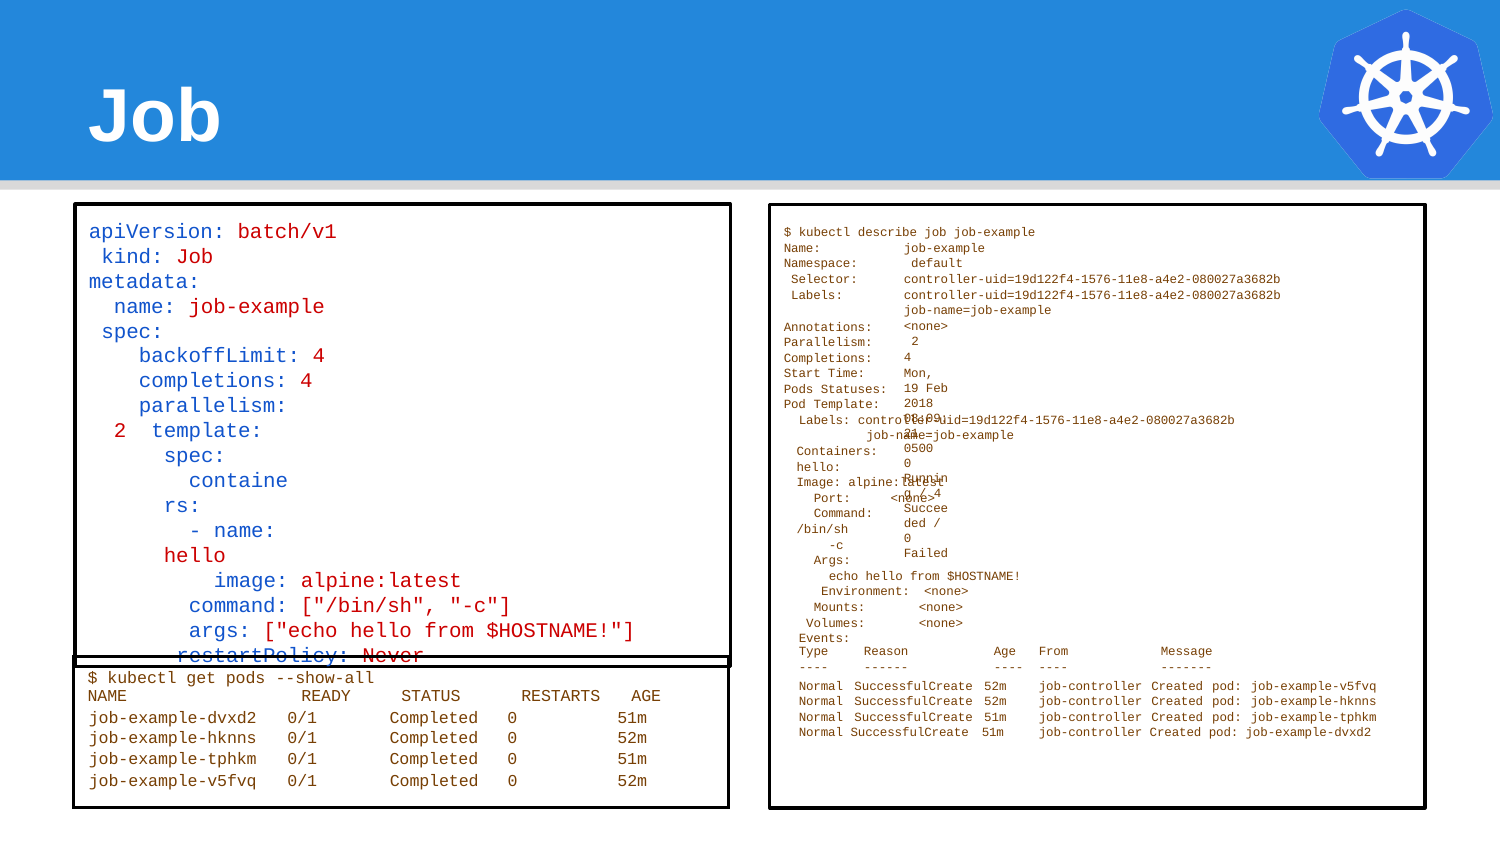

Job
apiVersion: batch/v1  kind: Job
metadata:
name: job-example  spec:
backoffLimit: 4
completions: 4
parallelism: 2  template:
spec:
containers:
- name: hello
image: alpine:latest  command: ["/bin/sh", "-c"]
args: ["echo hello from $HOSTNAME!"]  restartPolicy: Never

$ kubectl describe job job-example
Name:  Namespace:  Selector:  Labels:

Annotations:  Parallelism:  Completions:  Start Time:  Pods Statuses:
job-example  default
controller-uid=19d122f4-1576-11e8-a4e2-080027a3682b  controller-uid=19d122f4-1576-11e8-a4e2-080027a3682b  job-name=job-example
<none>  2
4
Mon, 19 Feb 2018 08:09:21 -0500
0 Running / 4 Succeeded / 0 Failed
Pod Template:
Labels: controller-uid=19d122f4-1576-11e8-a4e2-080027a3682b  job-name=job-example
Containers:
hello:
Image: alpine:latest  Port:	<none>  Command:
/bin/sh
-c  Args:
echo hello from $HOSTNAME!  Environment: <none>
Mounts:  Volumes:
Events:
<none>
<none>
| Type Reason | Age | From | Message |
| --- | --- | --- | --- |
| ---- ------ | ---- | ---- | ------- |
| $ kubectl get pods --show-all NAME READY STATUS RESTARTS AGE |  |  |  |  |
| --- | --- | --- | --- | --- |
| job-example-dvxd2 | 0/1 | Completed | 0 | 51m |
| job-example-hknns | 0/1 | Completed | 0 | 52m |
| job-example-tphkm | 0/1 | Completed | 0 | 51m |
| job-example-v5fvq | 0/1 | Completed | 0 | 52m |
Normal SuccessfulCreate 52m  Normal SuccessfulCreate 52m  Normal SuccessfulCreate 51m  Normal SuccessfulCreate 51m
job-controller Created pod: job-example-v5fvq  job-controller Created pod: job-example-hknns  job-controller Created pod: job-example-tphkm  job-controller Created pod: job-example-dvxd2